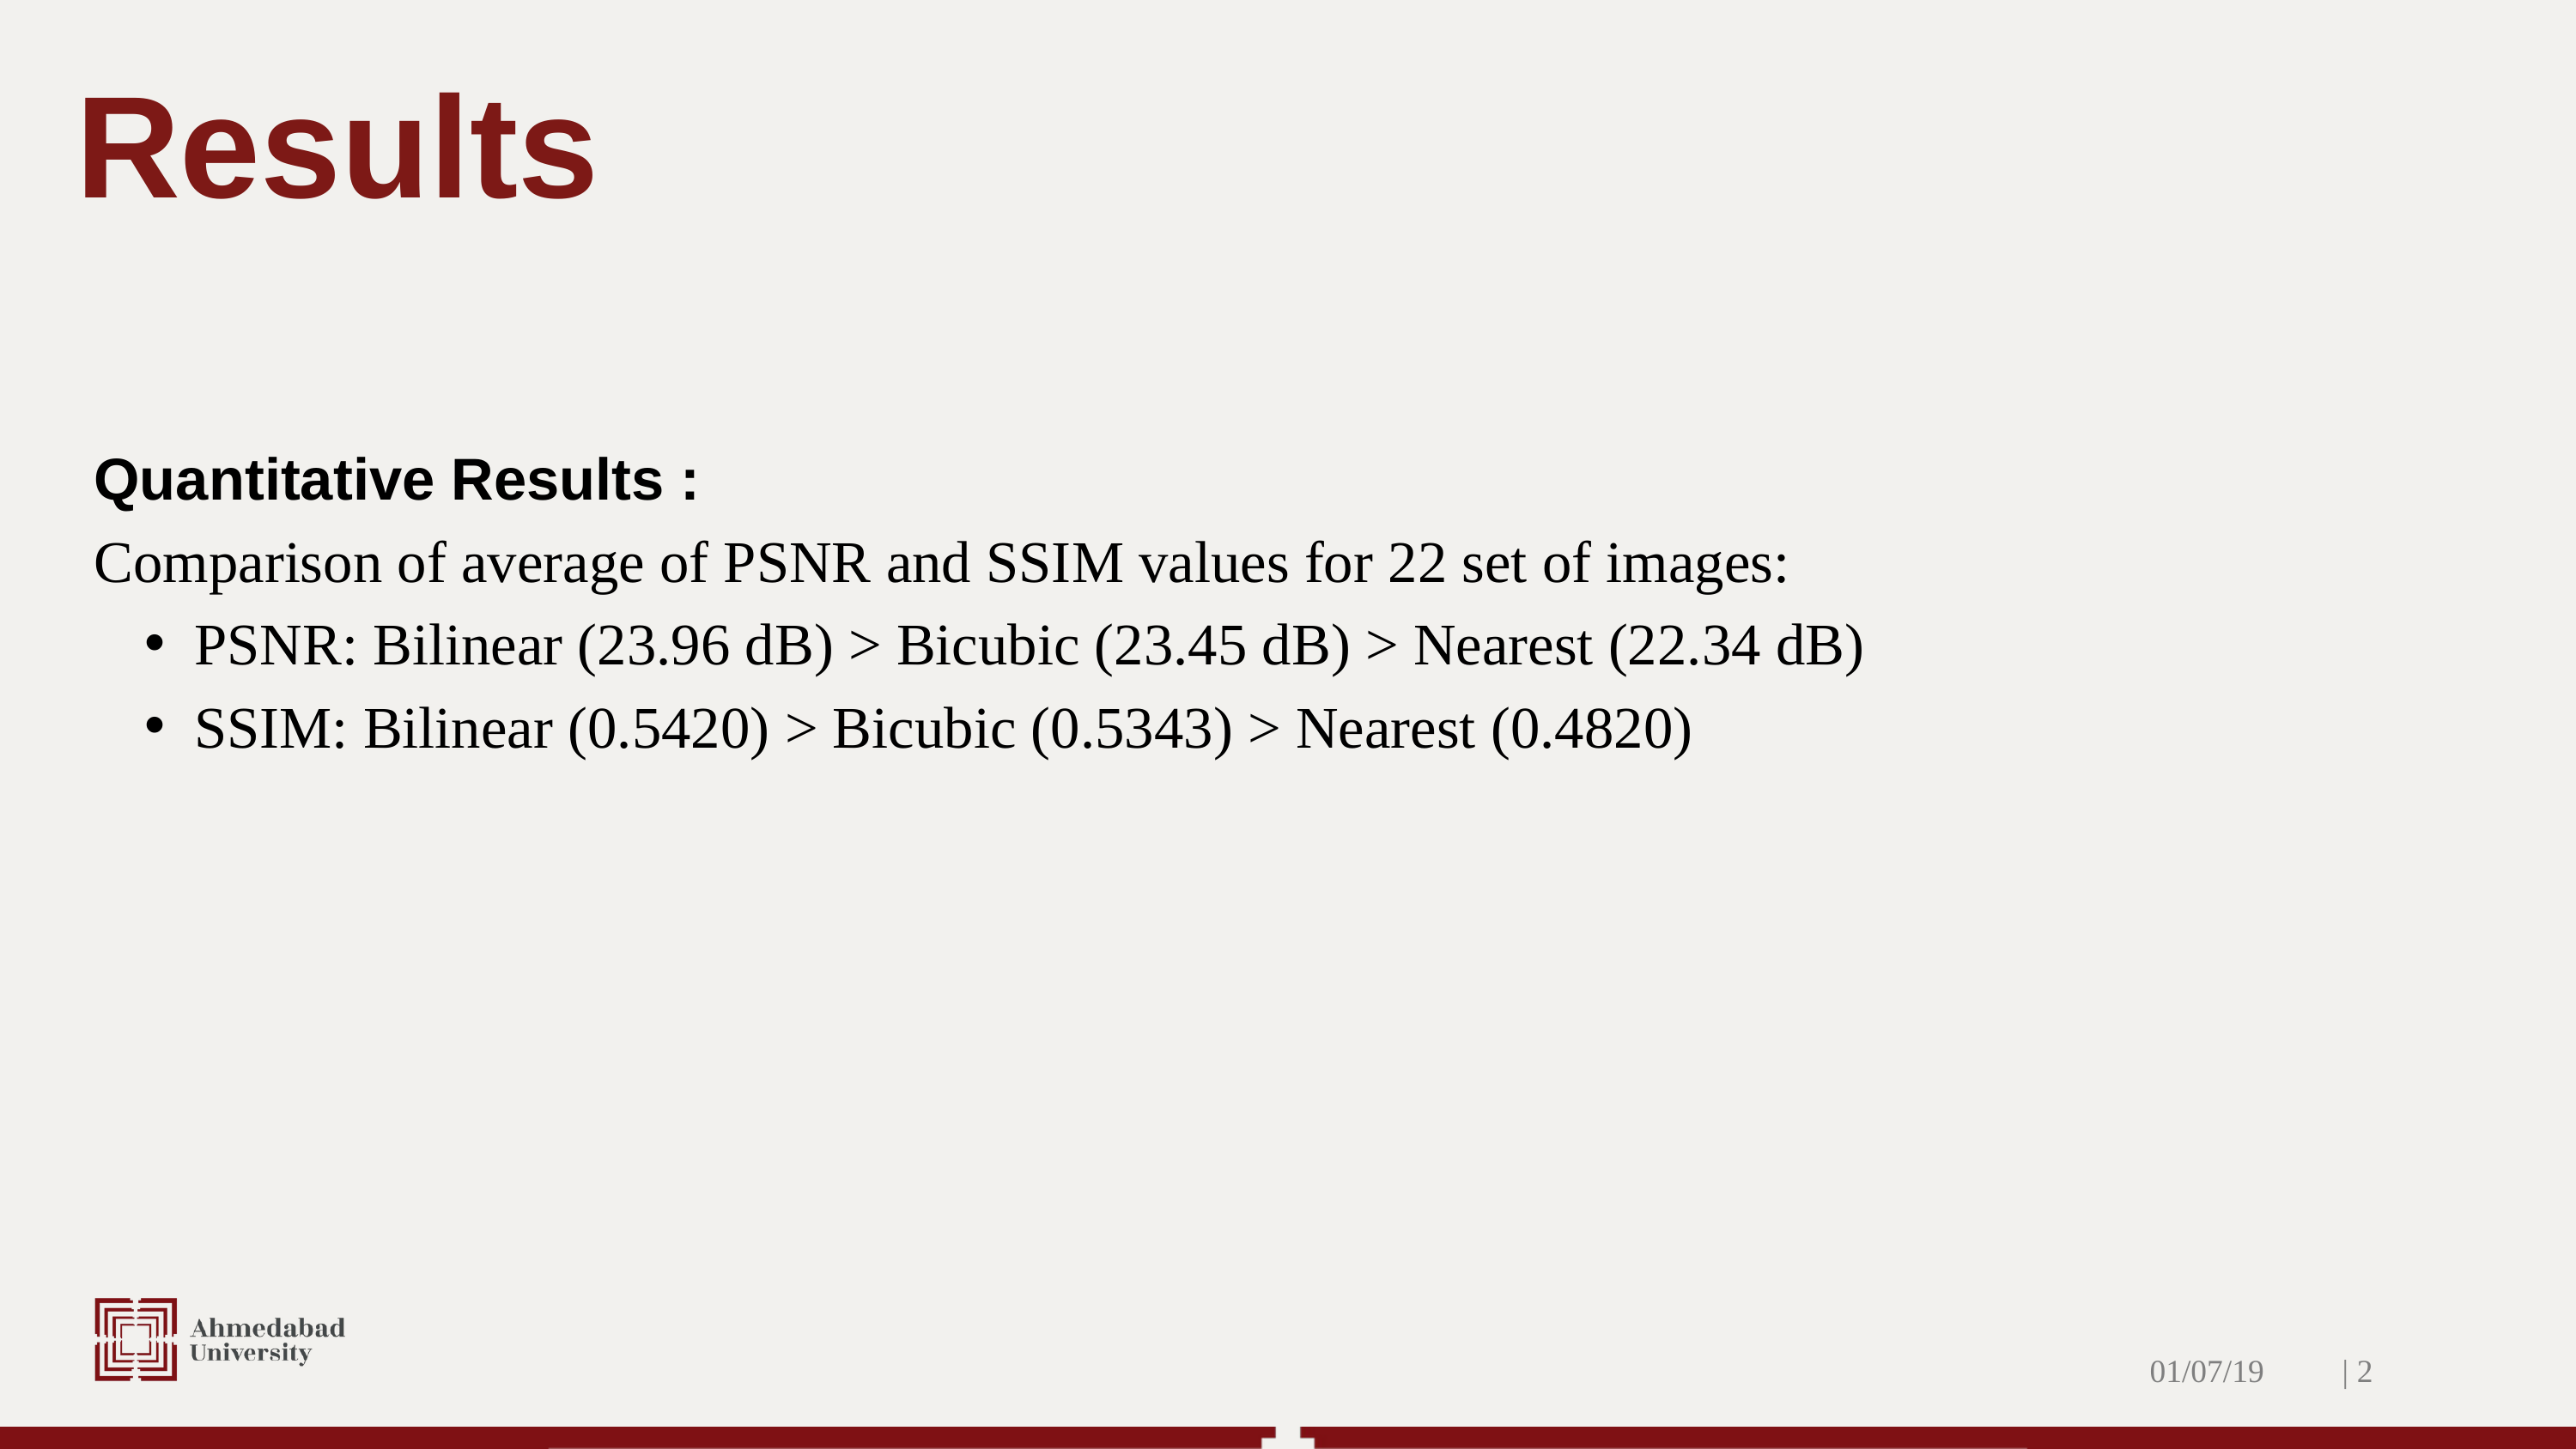

Results

Quantitative Results :
Comparison of average of PSNR and SSIM values for 22 set of images:
PSNR: Bilinear (23.96 dB) > Bicubic (23.45 dB) > Nearest (22.34 dB)
SSIM: Bilinear (0.5420) > Bicubic (0.5343) > Nearest (0.4820)

01/07/19
| 2